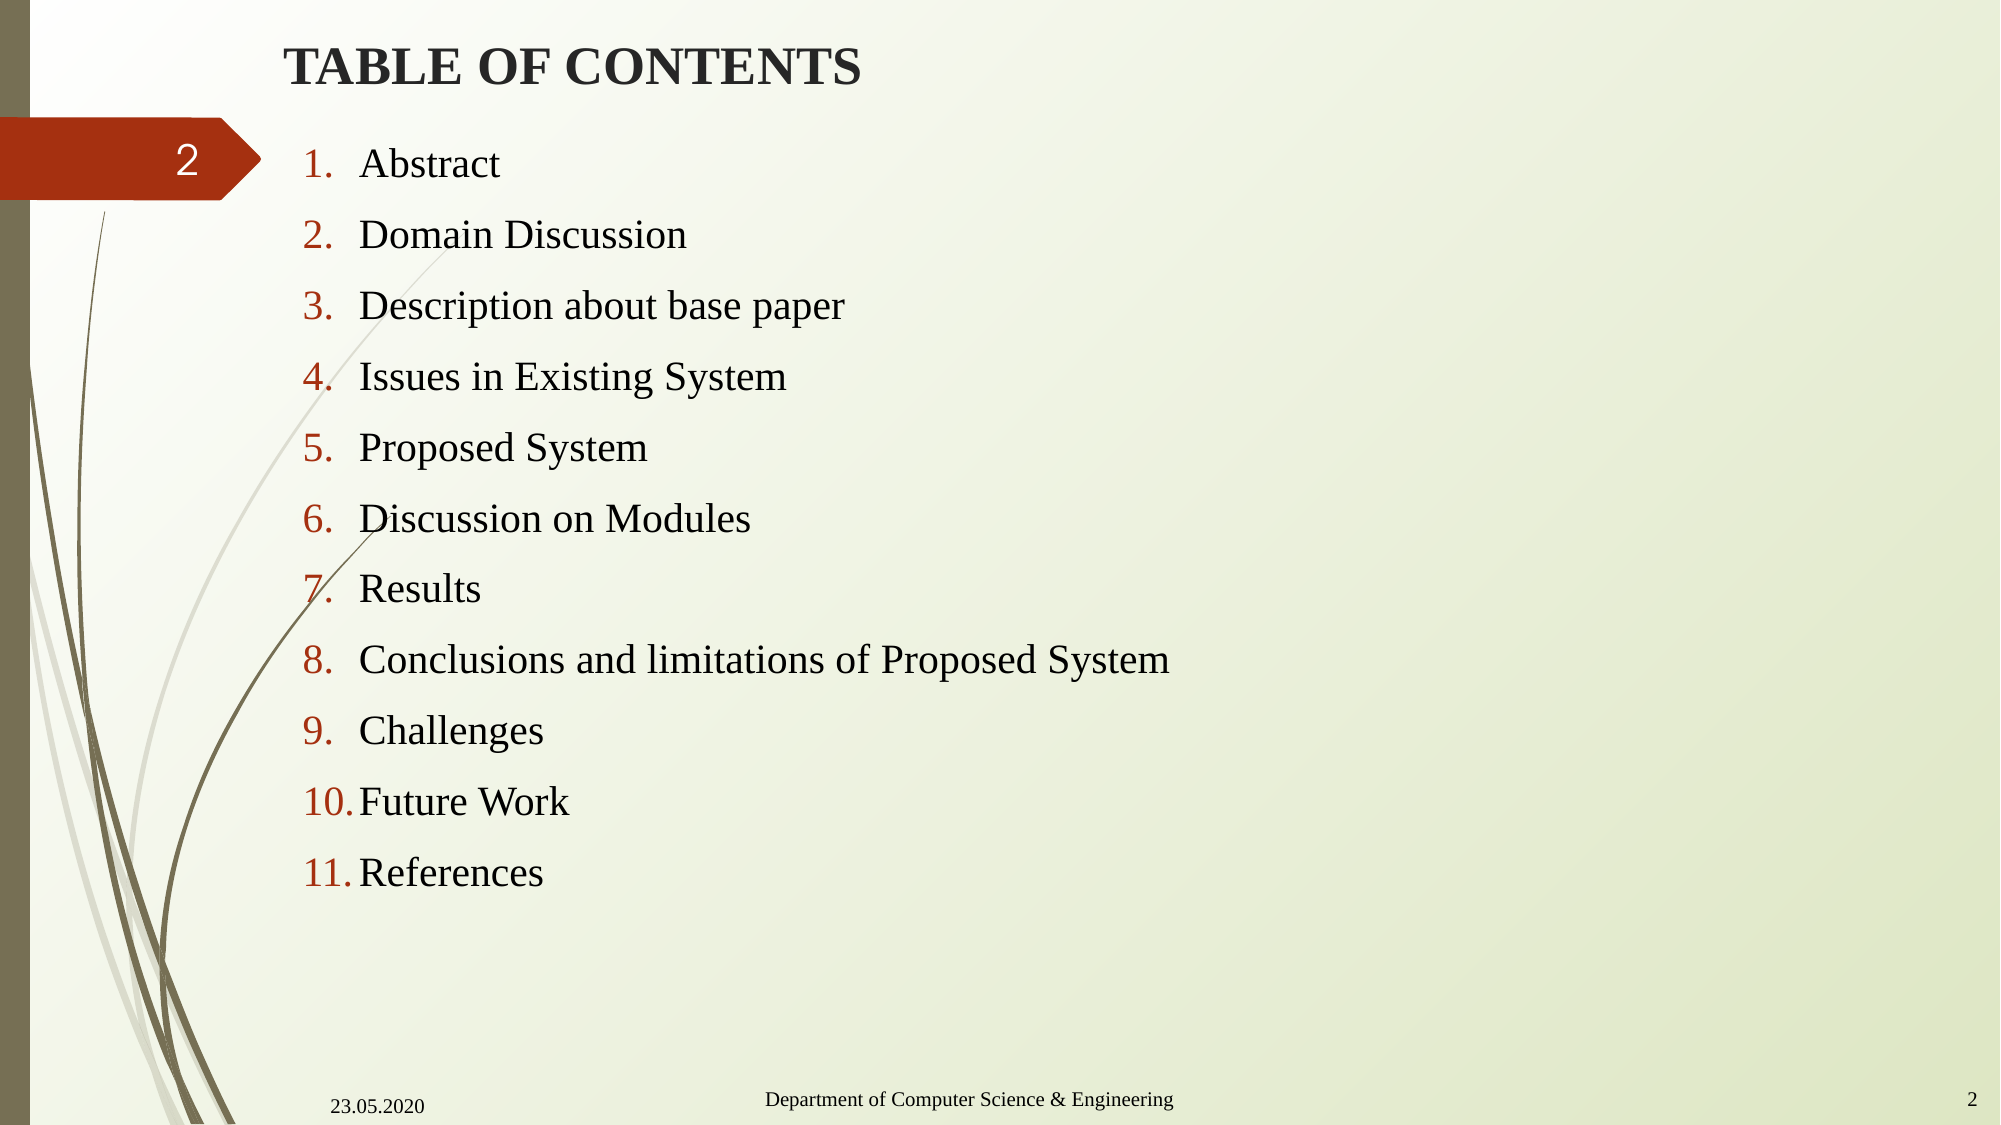

# TABLE OF CONTENTS
Abstract
Domain Discussion
Description about base paper
Issues in Existing System
Proposed System
Discussion on Modules
Results
Conclusions and limitations of Proposed System
Challenges
Future Work
References
2
Department of Computer Science & Engineering   					                             2
23.05.2020